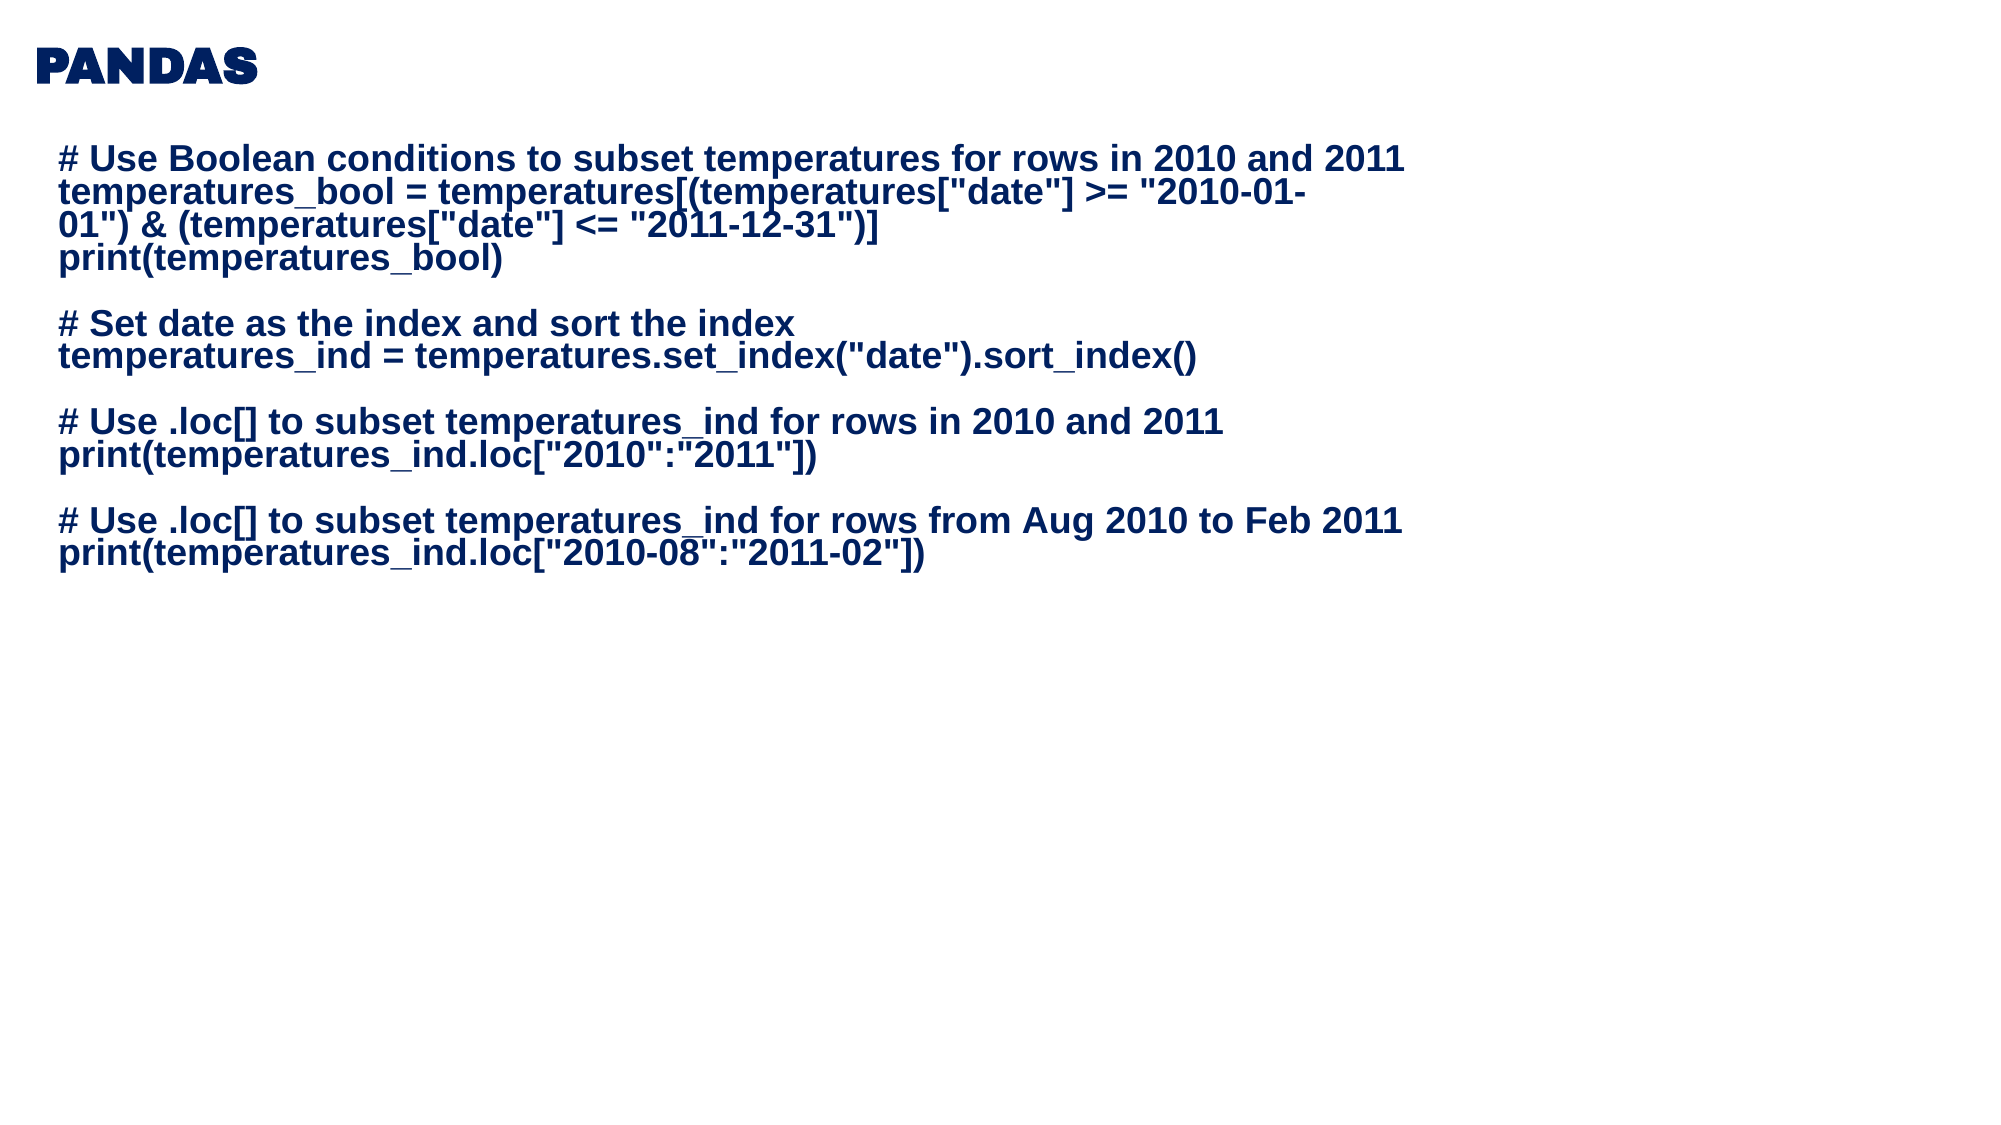

PANDAS

# Use Boolean conditions to subset temperatures for rows in 2010 and 2011
temperatures_bool = temperatures[(temperatures["date"] >= "2010-01-01") & (temperatures["date"] <= "2011-12-31")]
print(temperatures_bool)
# Set date as the index and sort the index
temperatures_ind = temperatures.set_index("date").sort_index()
# Use .loc[] to subset temperatures_ind for rows in 2010 and 2011
print(temperatures_ind.loc["2010":"2011"])
# Use .loc[] to subset temperatures_ind for rows from Aug 2010 to Feb 2011
print(temperatures_ind.loc["2010-08":"2011-02"])